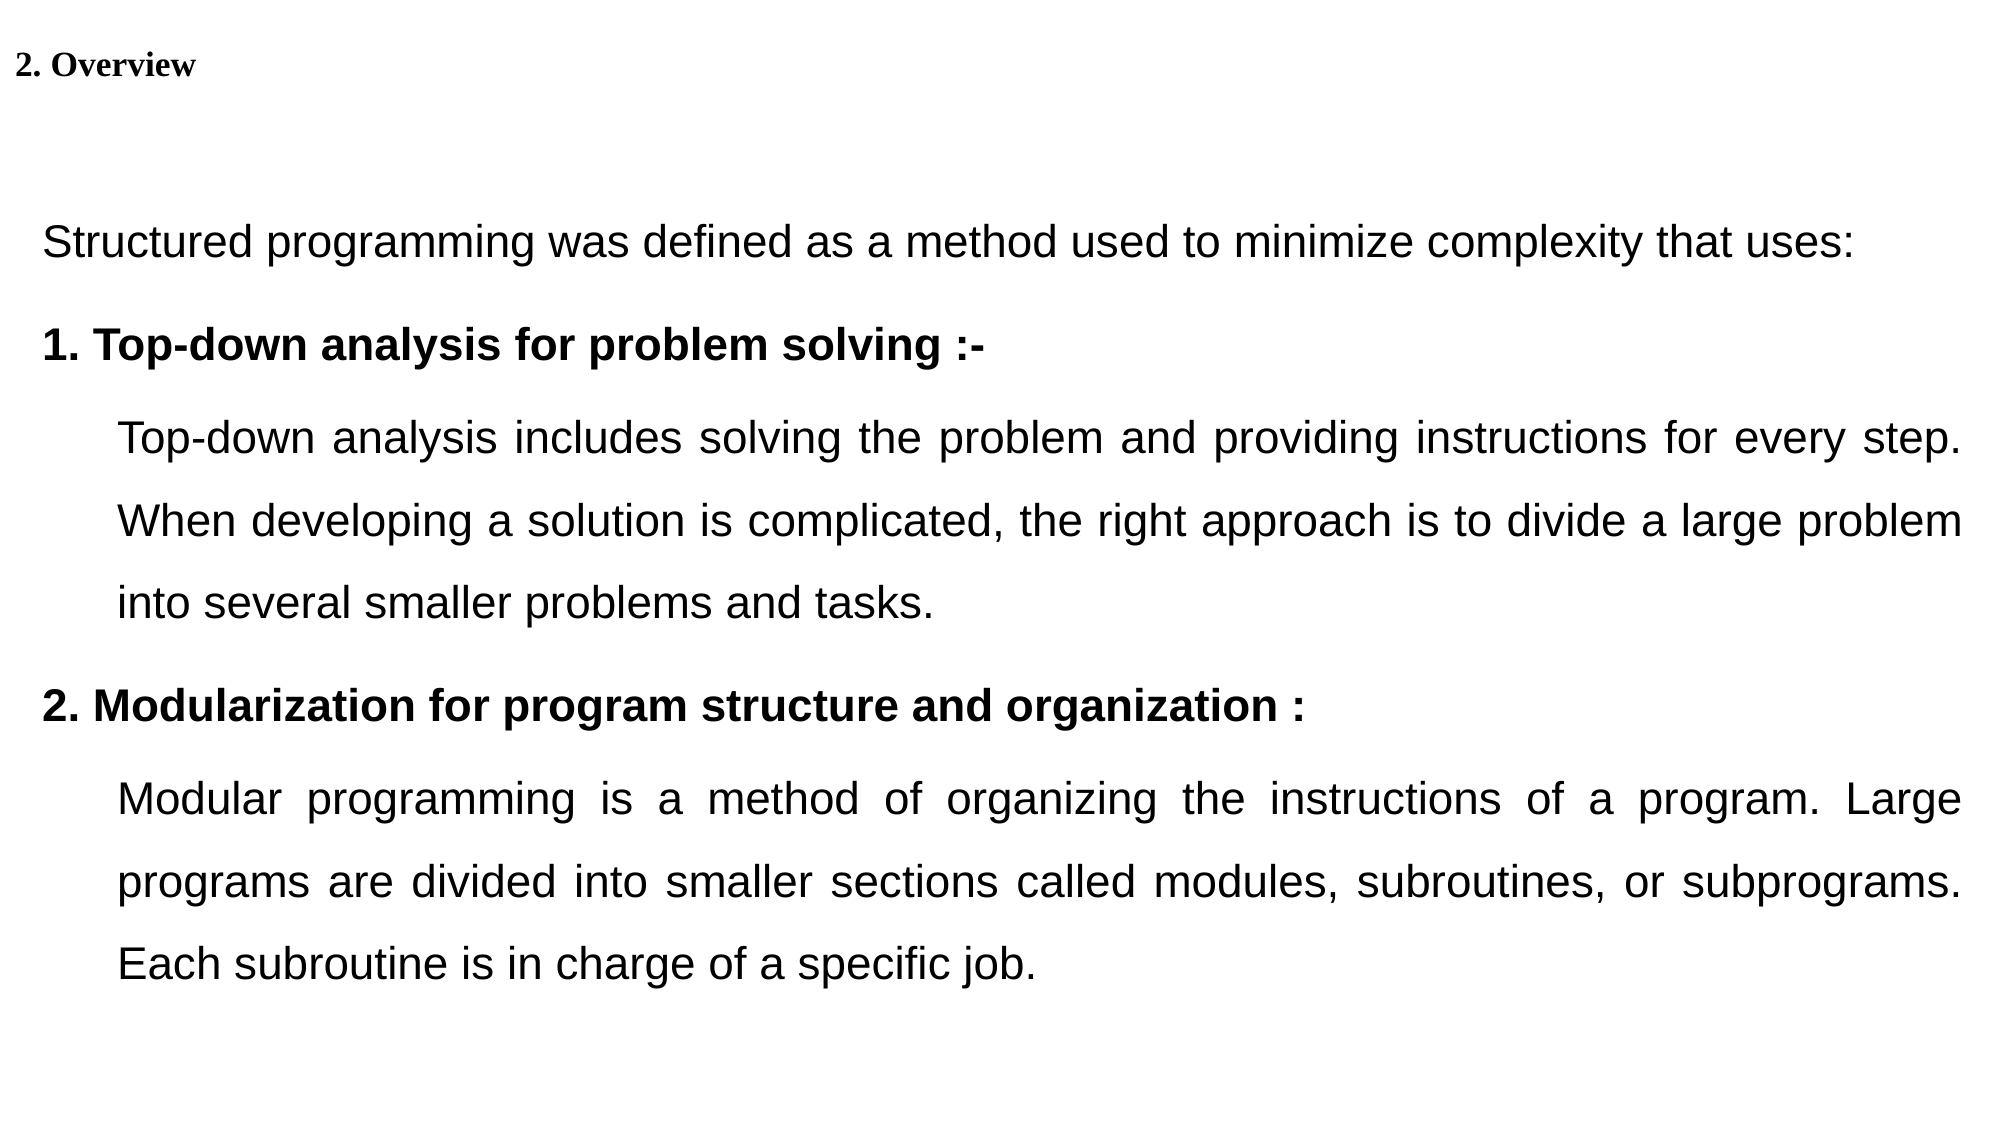

# 2. Overview
Structured programming was defined as a method used to minimize complexity that uses:
1. Top-down analysis for problem solving :-
Top-down analysis includes solving the problem and providing instructions for every step. When developing a solution is complicated, the right approach is to divide a large problem into several smaller problems and tasks.
2. Modularization for program structure and organization :
Modular programming is a method of organizing the instructions of a program. Large programs are divided into smaller sections called modules, subroutines, or subprograms. Each subroutine is in charge of a specific job.